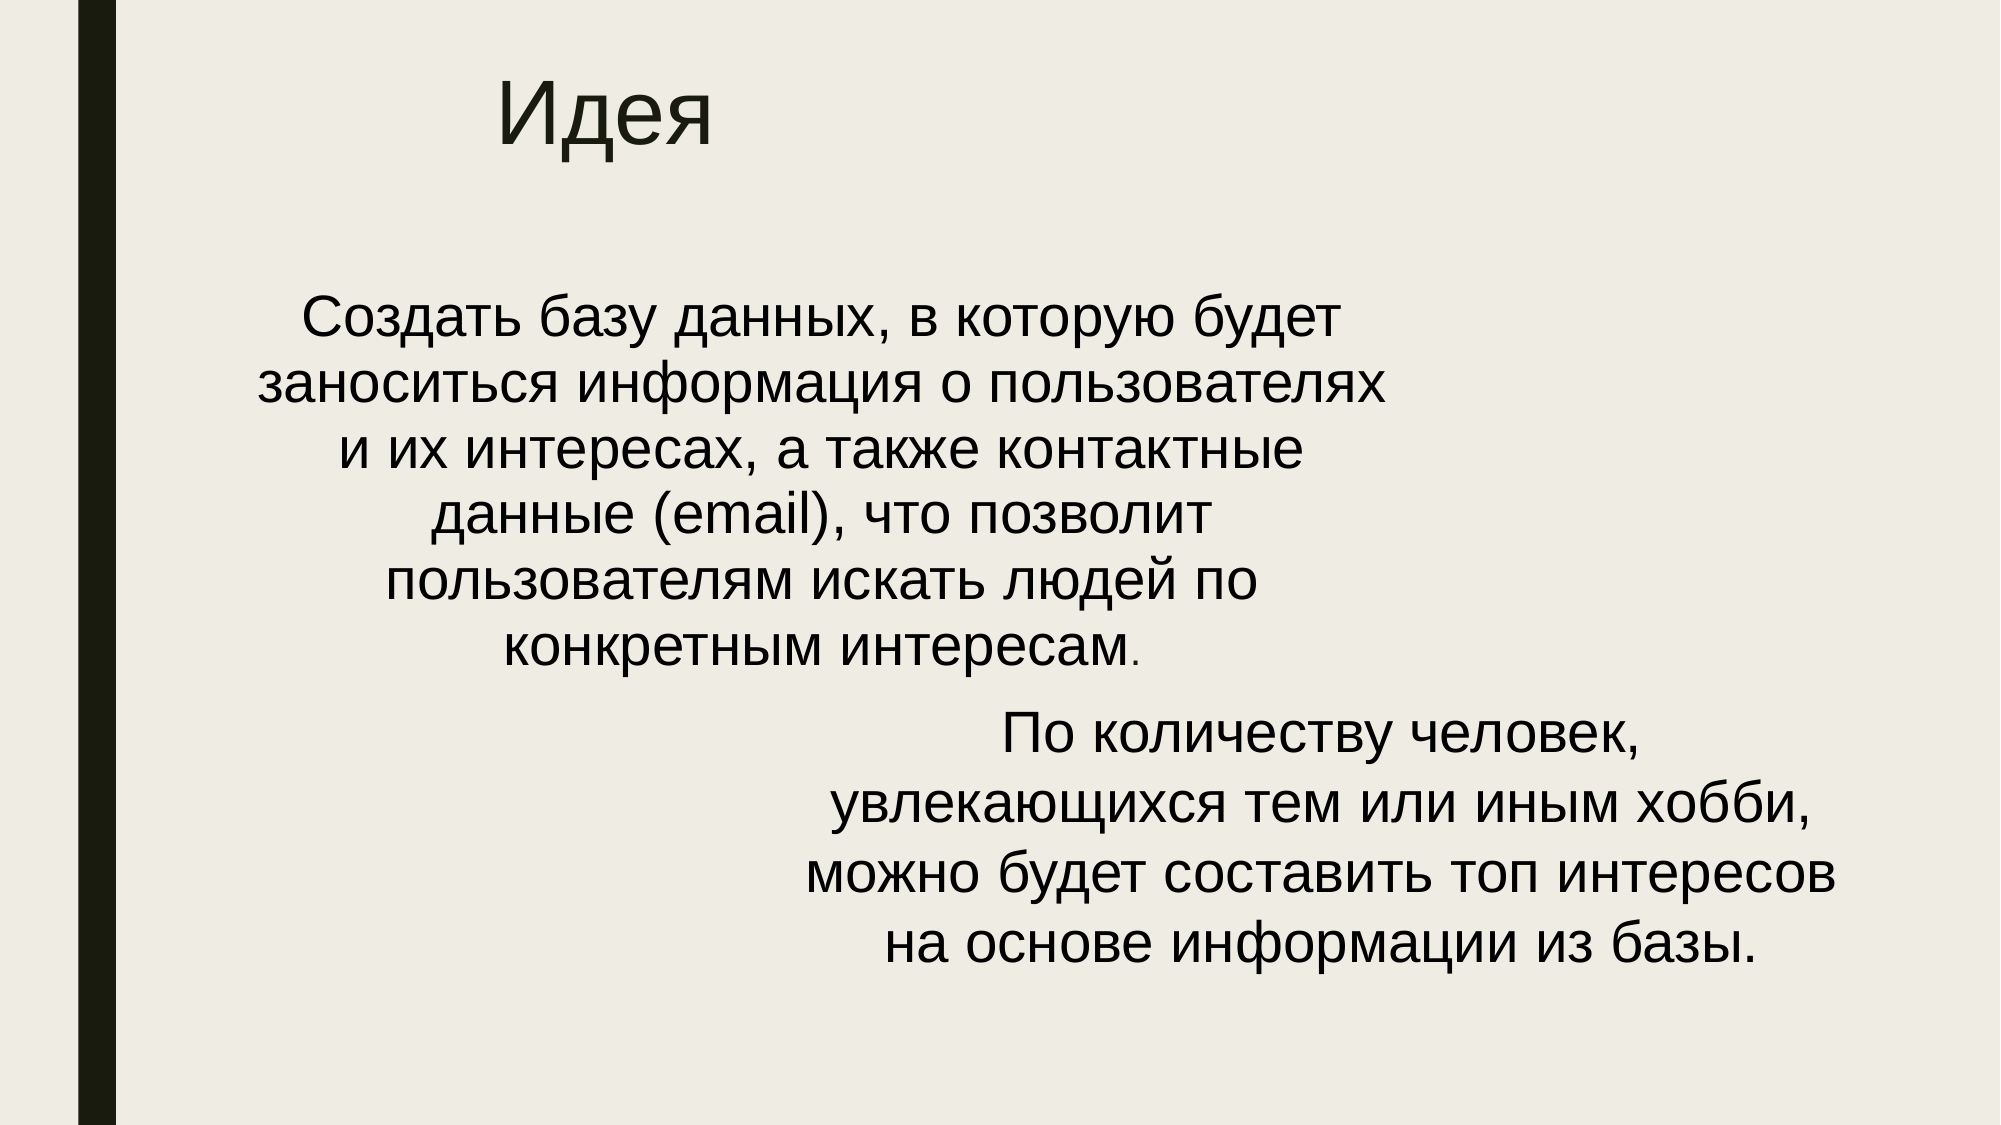

# Идея
Создать базу данных, в которую будет заноситься информация о пользователях и их интересах, а также контактные данные (email), что позволит пользователям искать людей по конкретным интересам.
По количеству человек, увлекающихся тем или иным хобби, можно будет составить топ интересов на основе информации из базы.